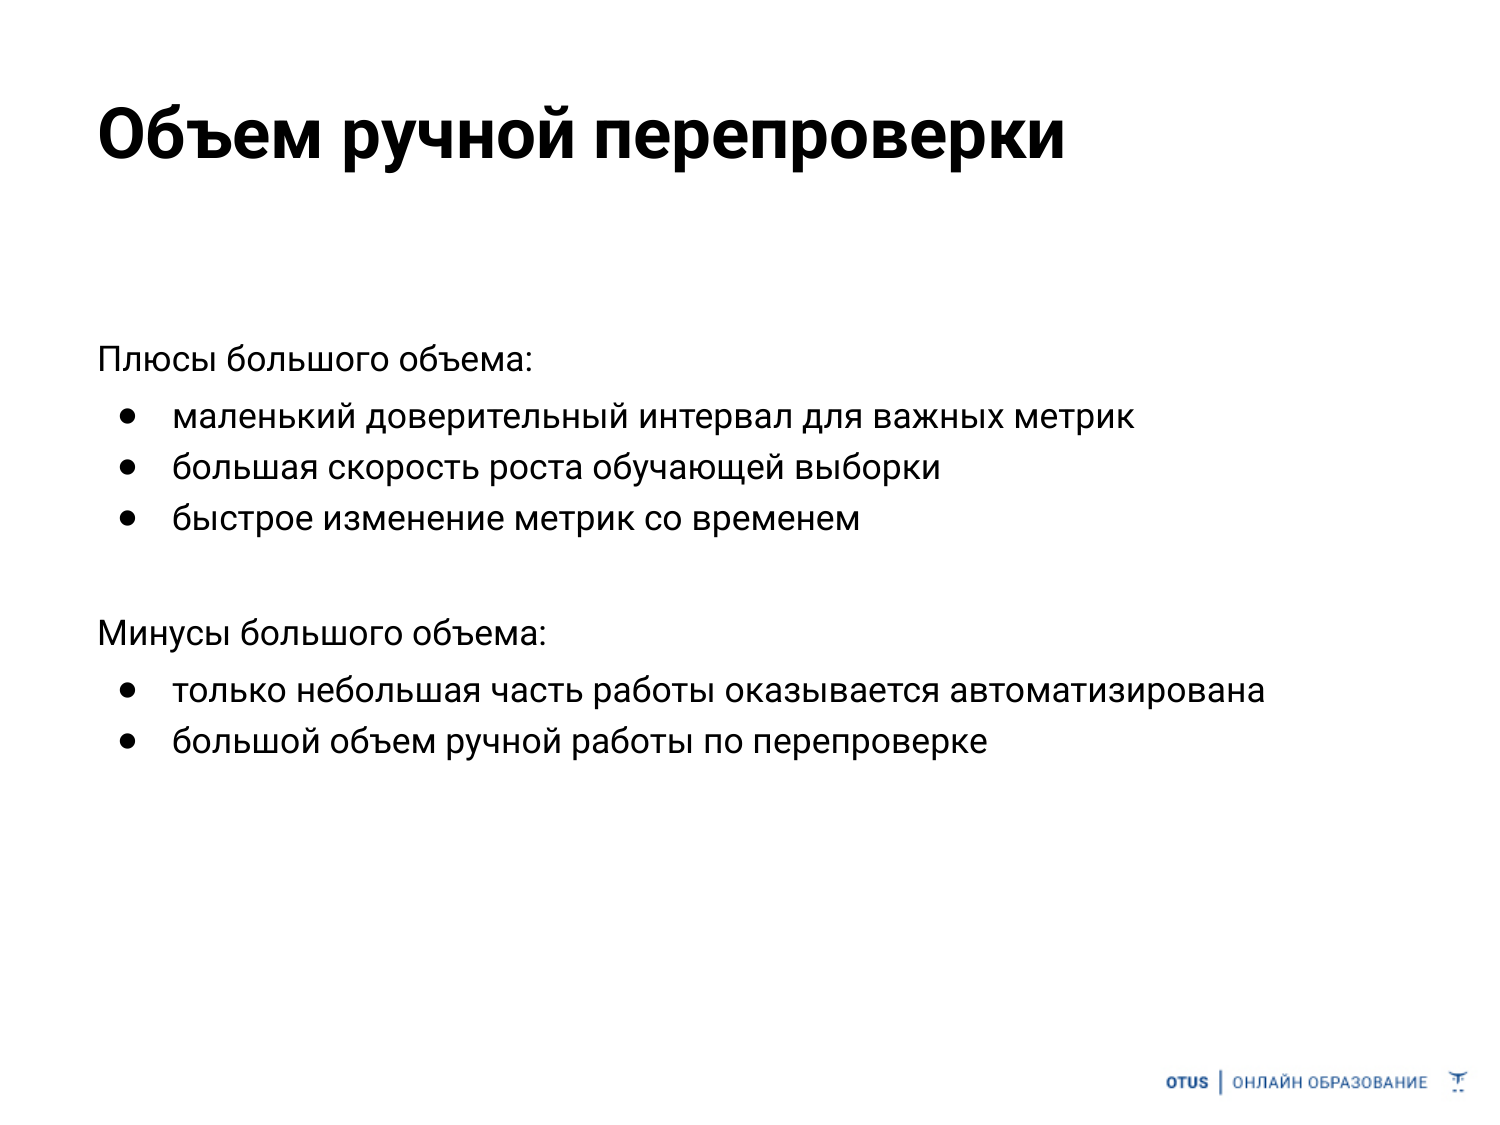

# Объем ручной перепроверки
Плюсы большого объема:
маленький доверительный интервал для важных метрик
большая скорость роста обучающей выборки
быстрое изменение метрик со временем

Минусы большого объема:
только небольшая часть работы оказывается автоматизирована
большой объем ручной работы по перепроверке